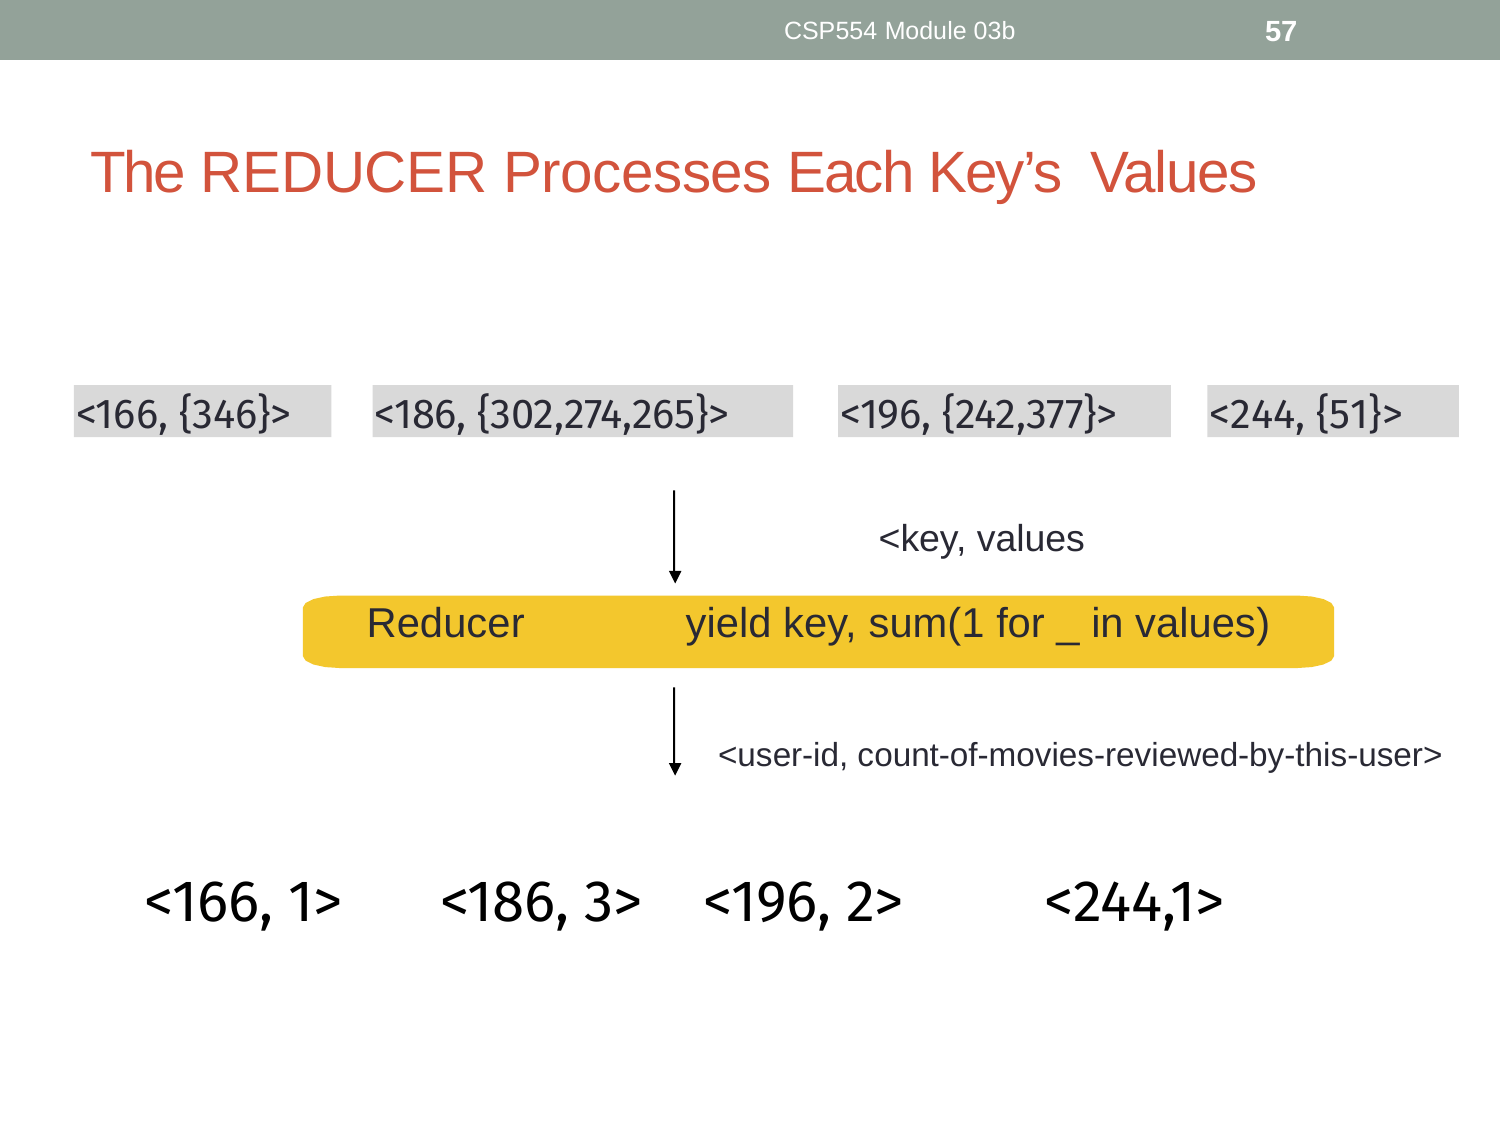

CSP554 Module 03b
57
# The REDUCER Processes Each Key’s  Values
<166, {346}>
<186, {302,274,265}>
<196, {242,377}>
<244, {51}>

<key, values
Reducer              yield key, sum(1 for _ in values)

<user-id, count-of-movies-reviewed-by-this-user>

<166, 1>	   <186, 3>    <196, 2>	<244,1>